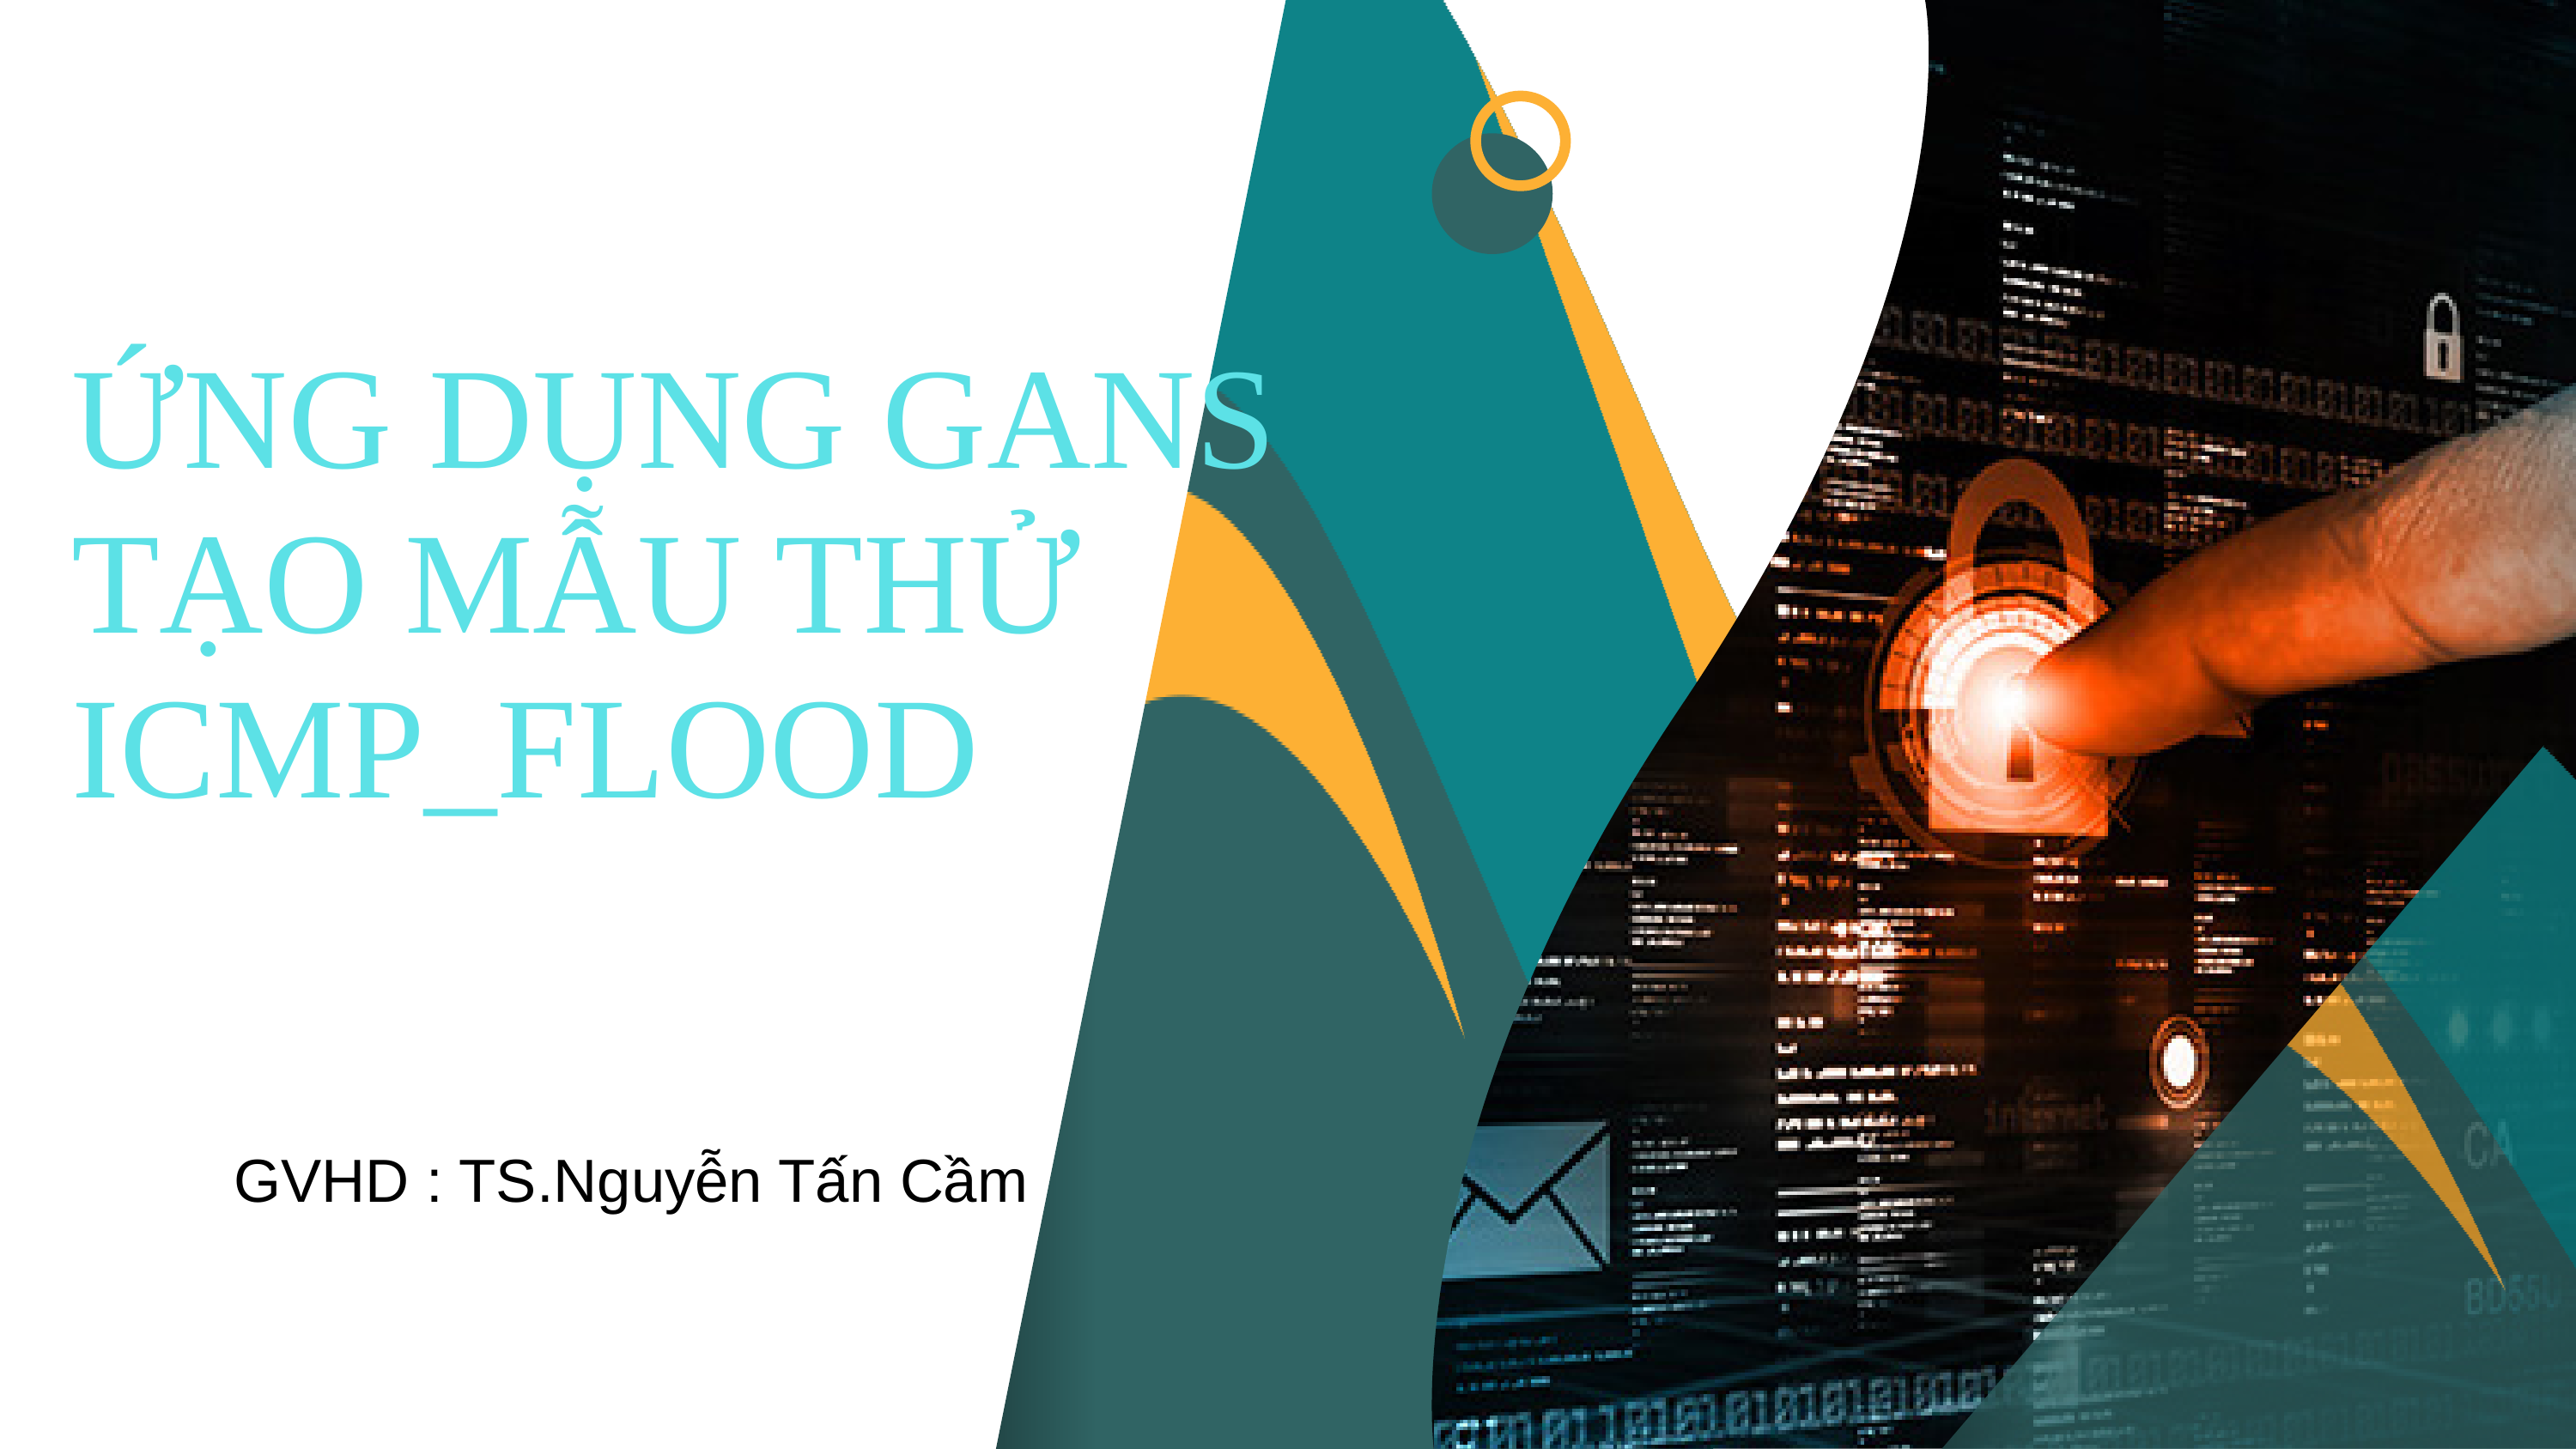

ỨNG DỤNG GANS TẠO MẪU THỬ ICMP_FLOOD

GVHD : TS.Nguyễn Tấn Cầm